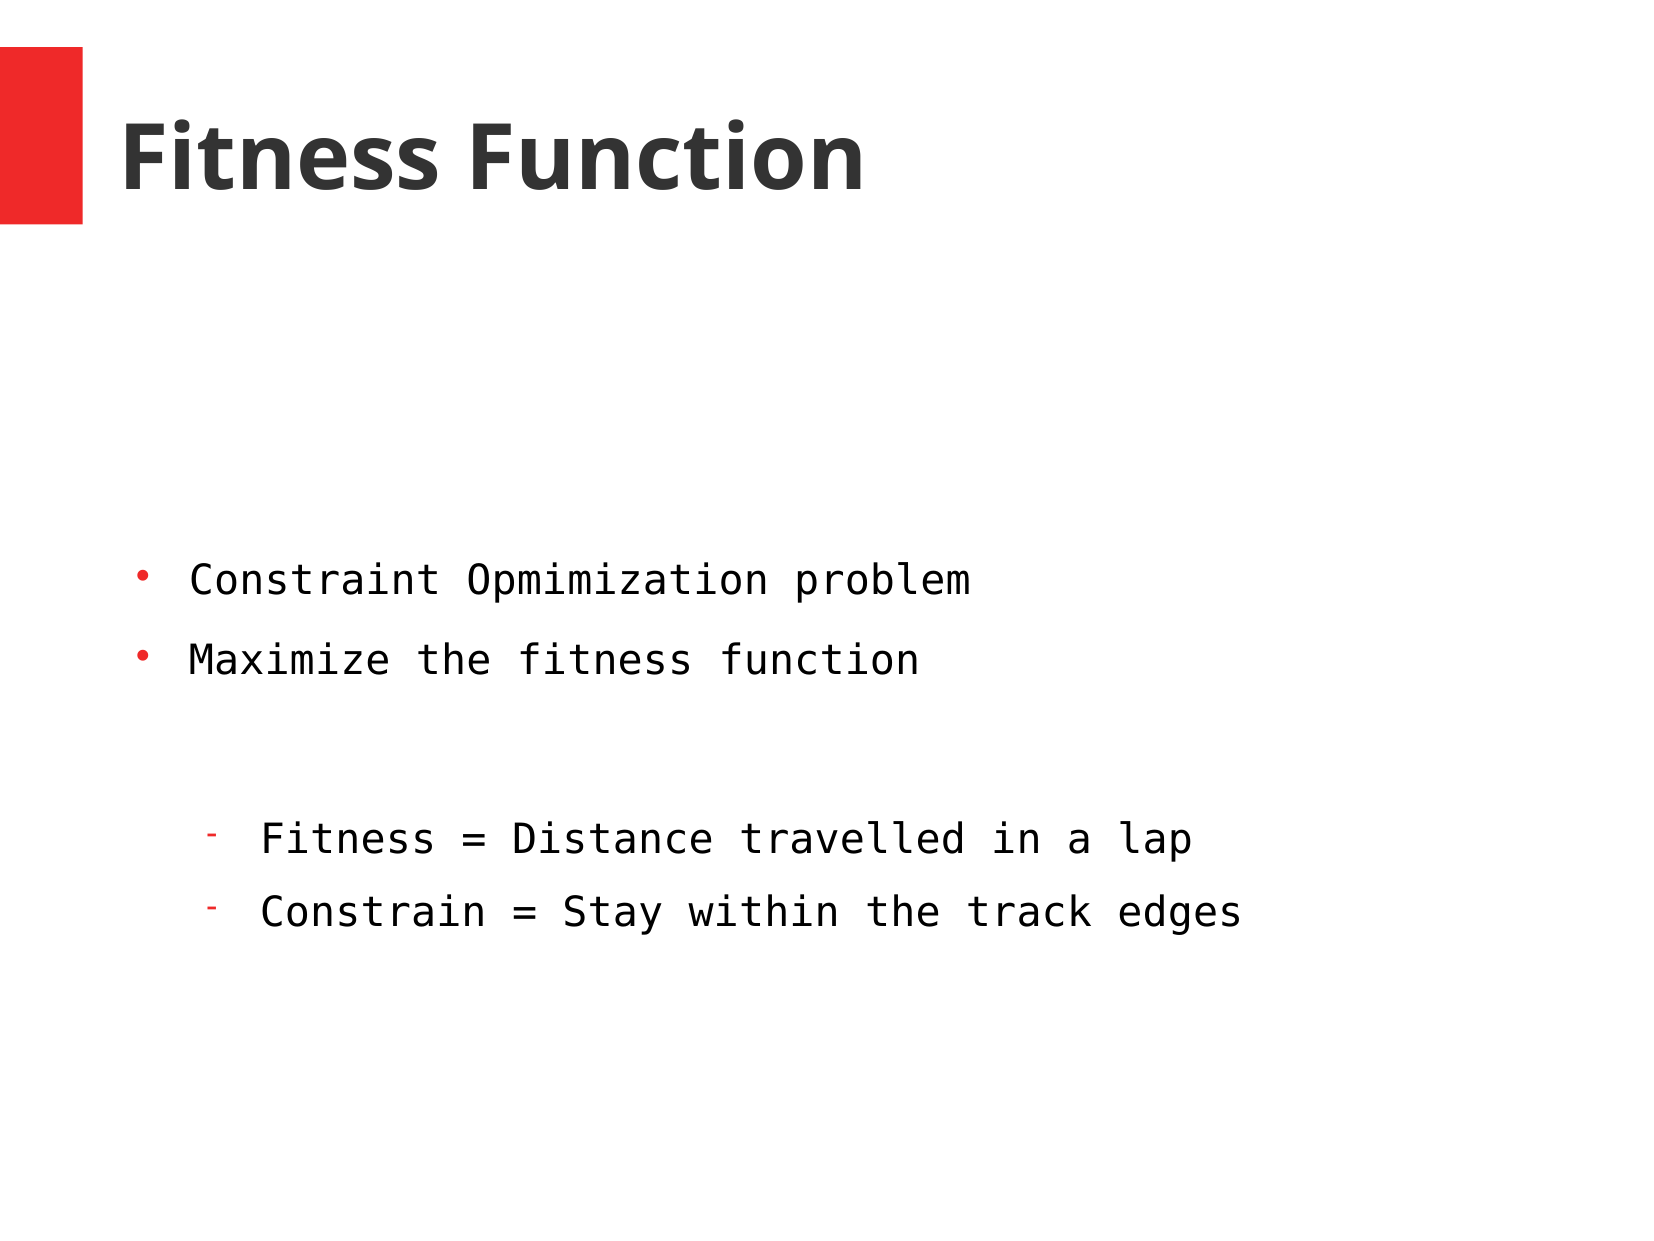

Fitness Function

Constraint Opmimization problem
Maximize the fitness function

Fitness = Distance travelled in a lap
Constrain = Stay within the track edges